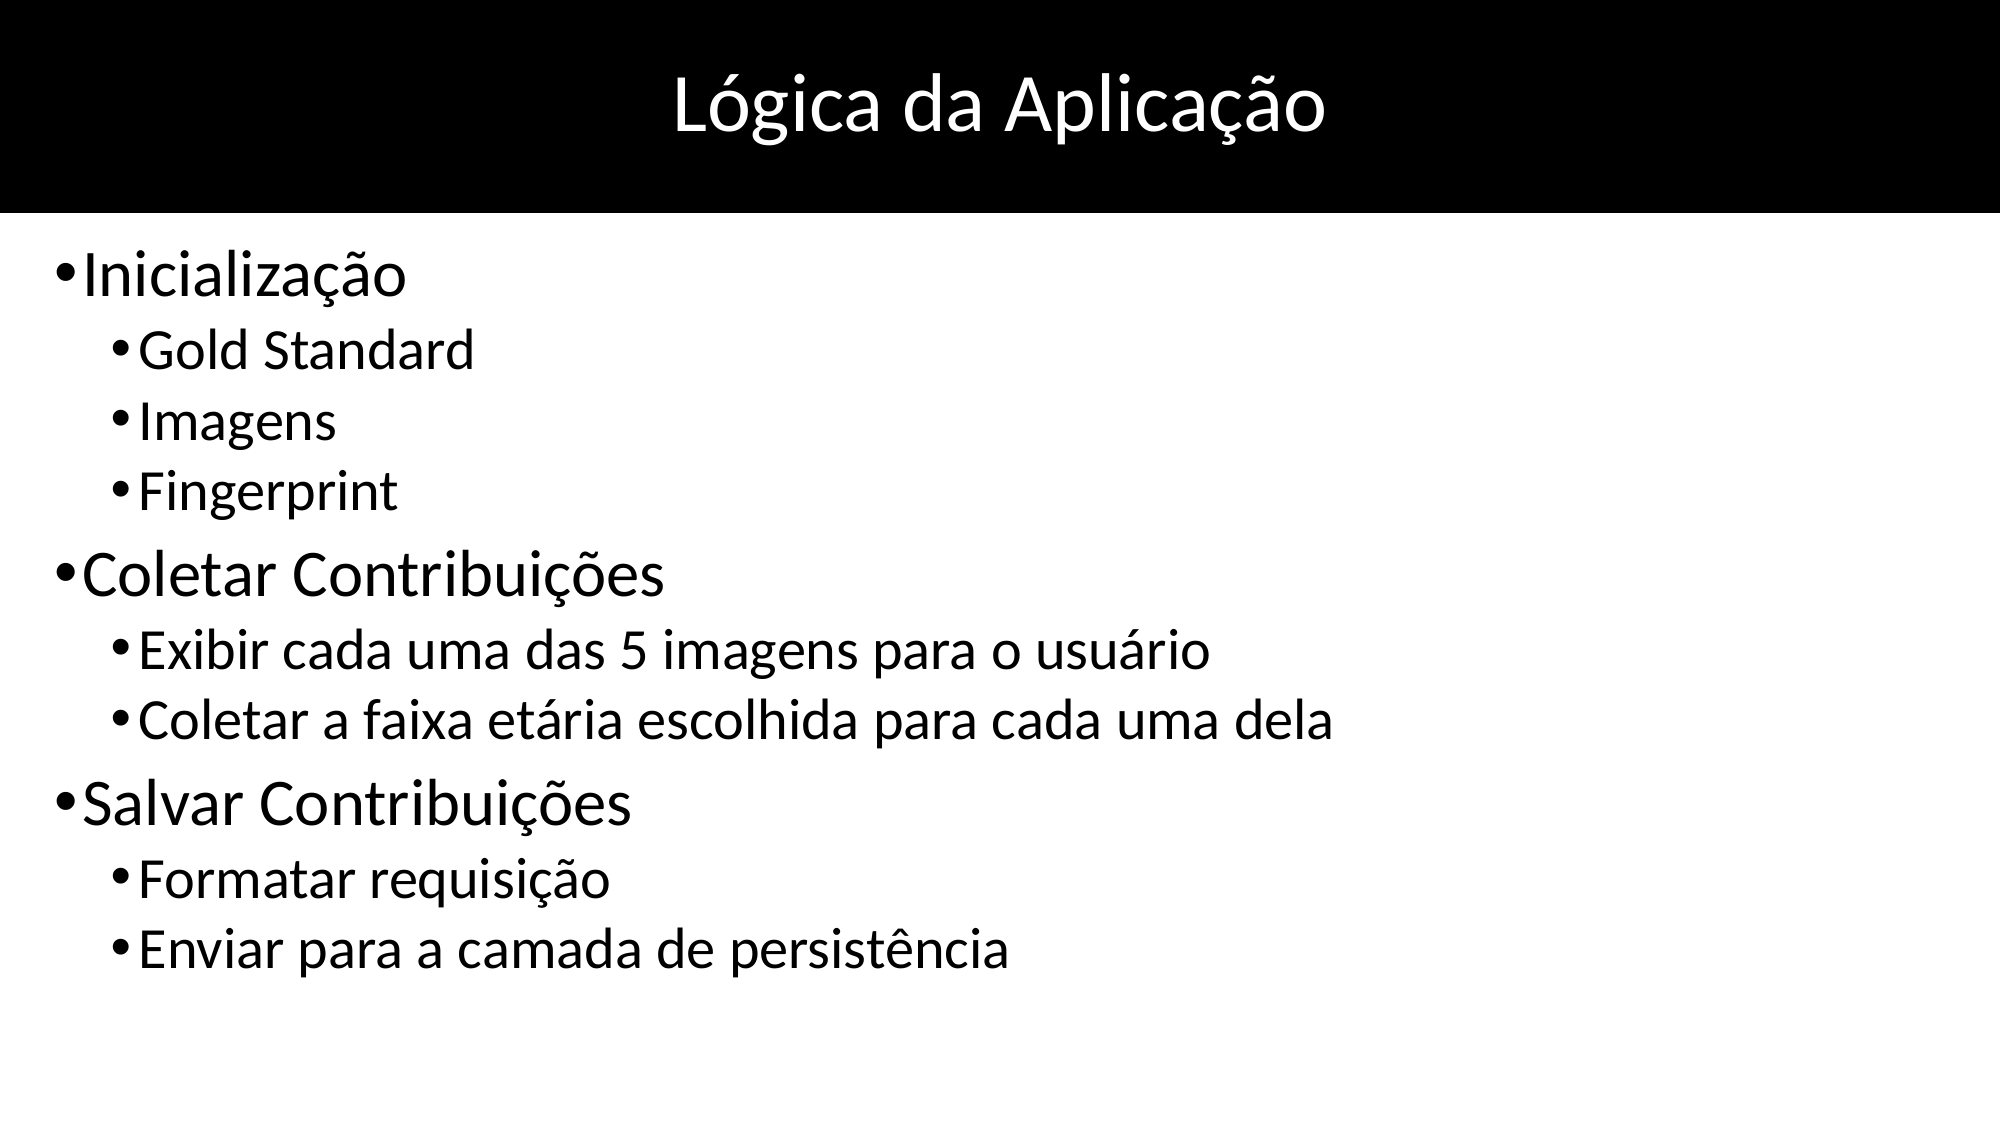

# Lógica da Aplicação
Inicialização
Gold Standard
Imagens
Fingerprint
Coletar Contribuições
Exibir cada uma das 5 imagens para o usuário
Coletar a faixa etária escolhida para cada uma dela
Salvar Contribuições
Formatar requisição
Enviar para a camada de persistência